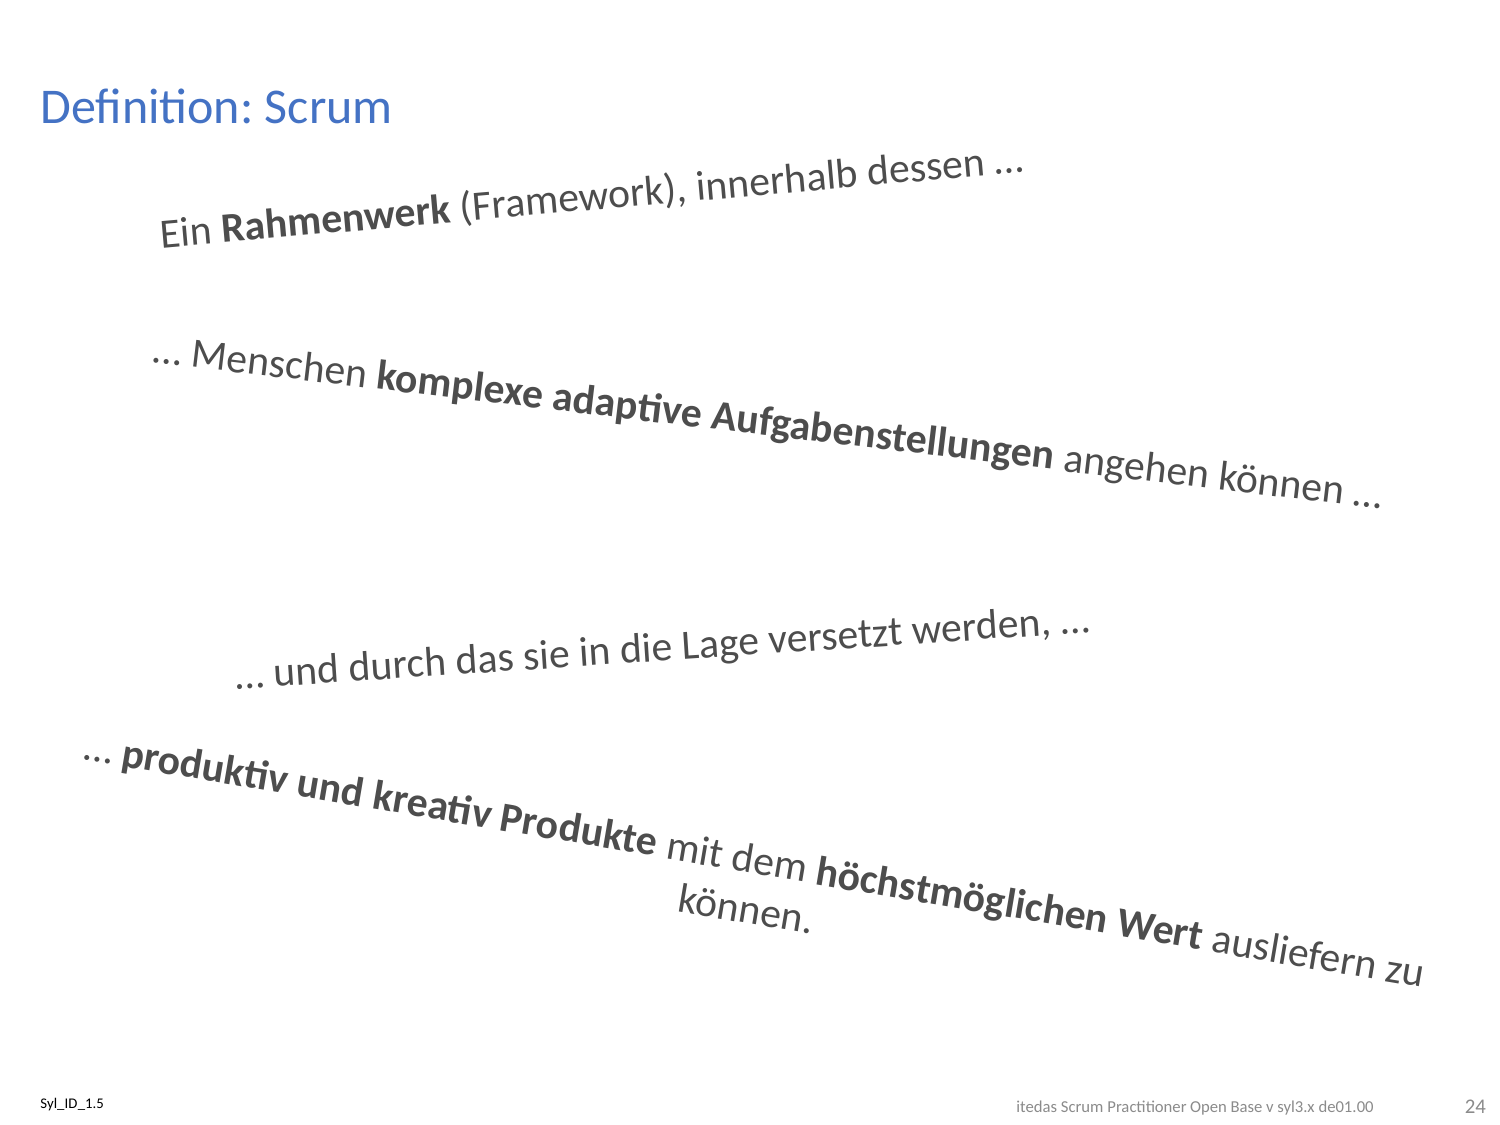

# Definition: Scrum
Ein Rahmenwerk (Framework), innerhalb dessen …
… Menschen komplexe adaptive Aufgabenstellungen angehen können …
… und durch das sie in die Lage versetzt werden, …
… produktiv und kreativ Produkte mit dem höchstmöglichen Wert ausliefern zu können.
24
Syl_ID_1.5
itedas Scrum Practitioner Open Base v syl3.x de01.00